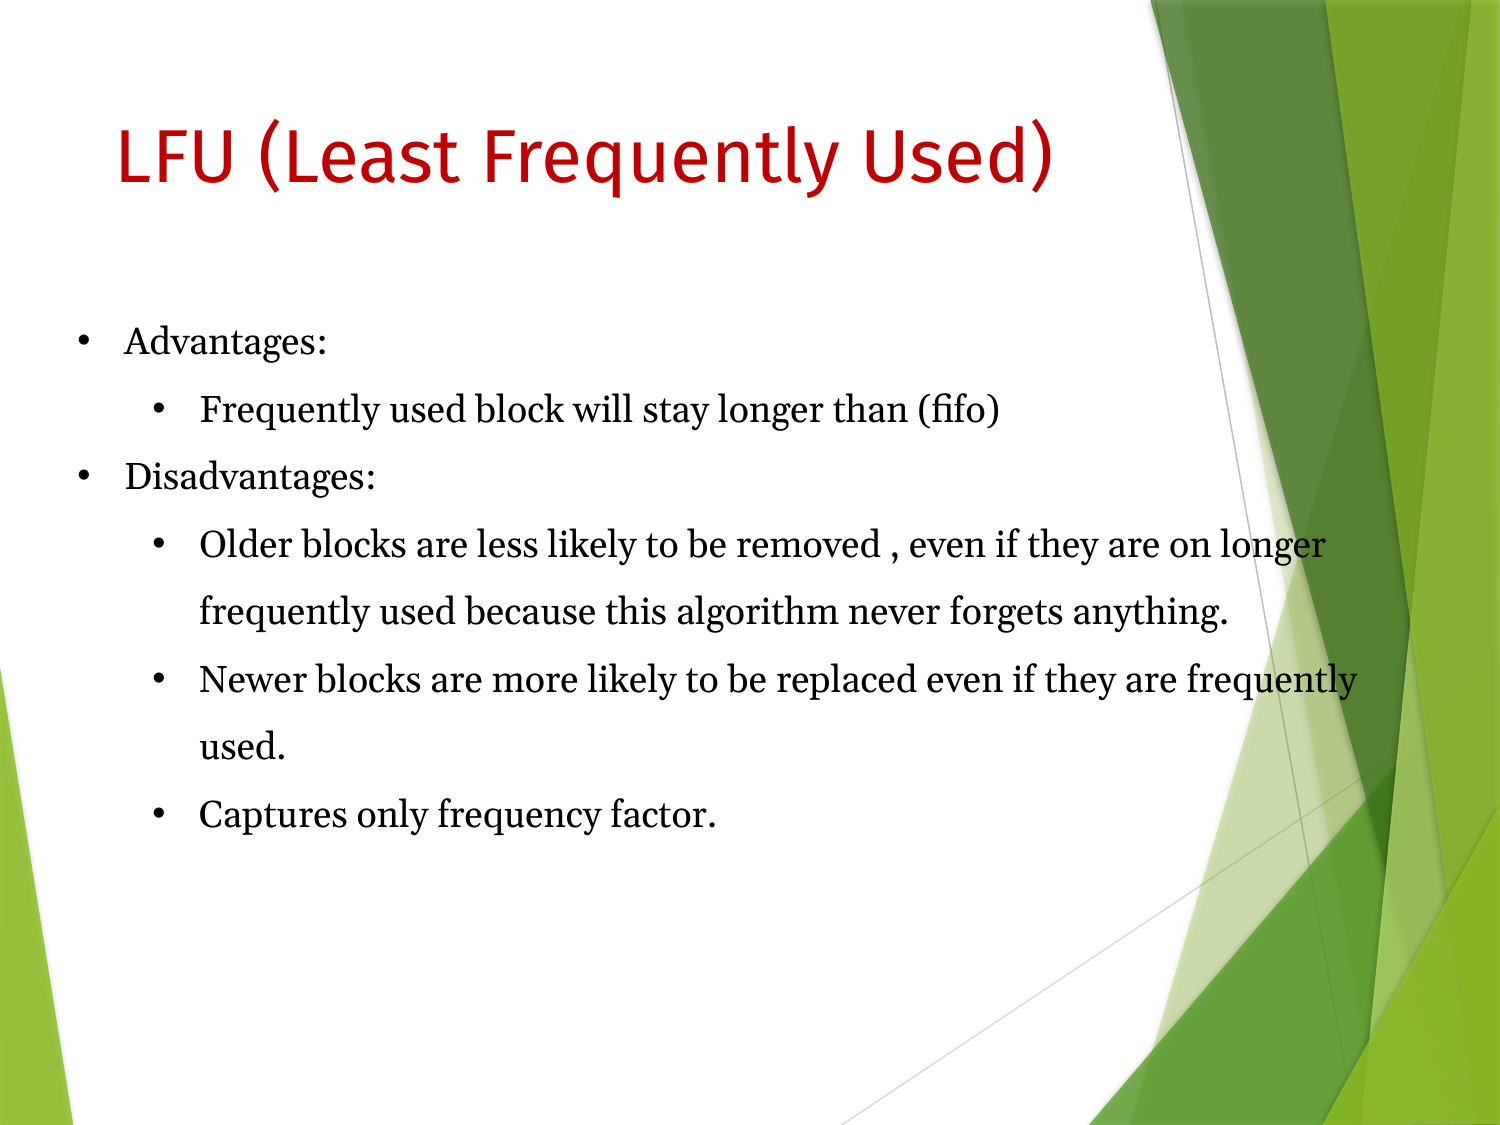

# LFU (Least Frequently Used)
Advantages:
Frequently used block will stay longer than (fifo)
Disadvantages:
Older blocks are less likely to be removed , even if they are on longer frequently used because this algorithm never forgets anything.
Newer blocks are more likely to be replaced even if they are frequently used.
Captures only frequency factor.